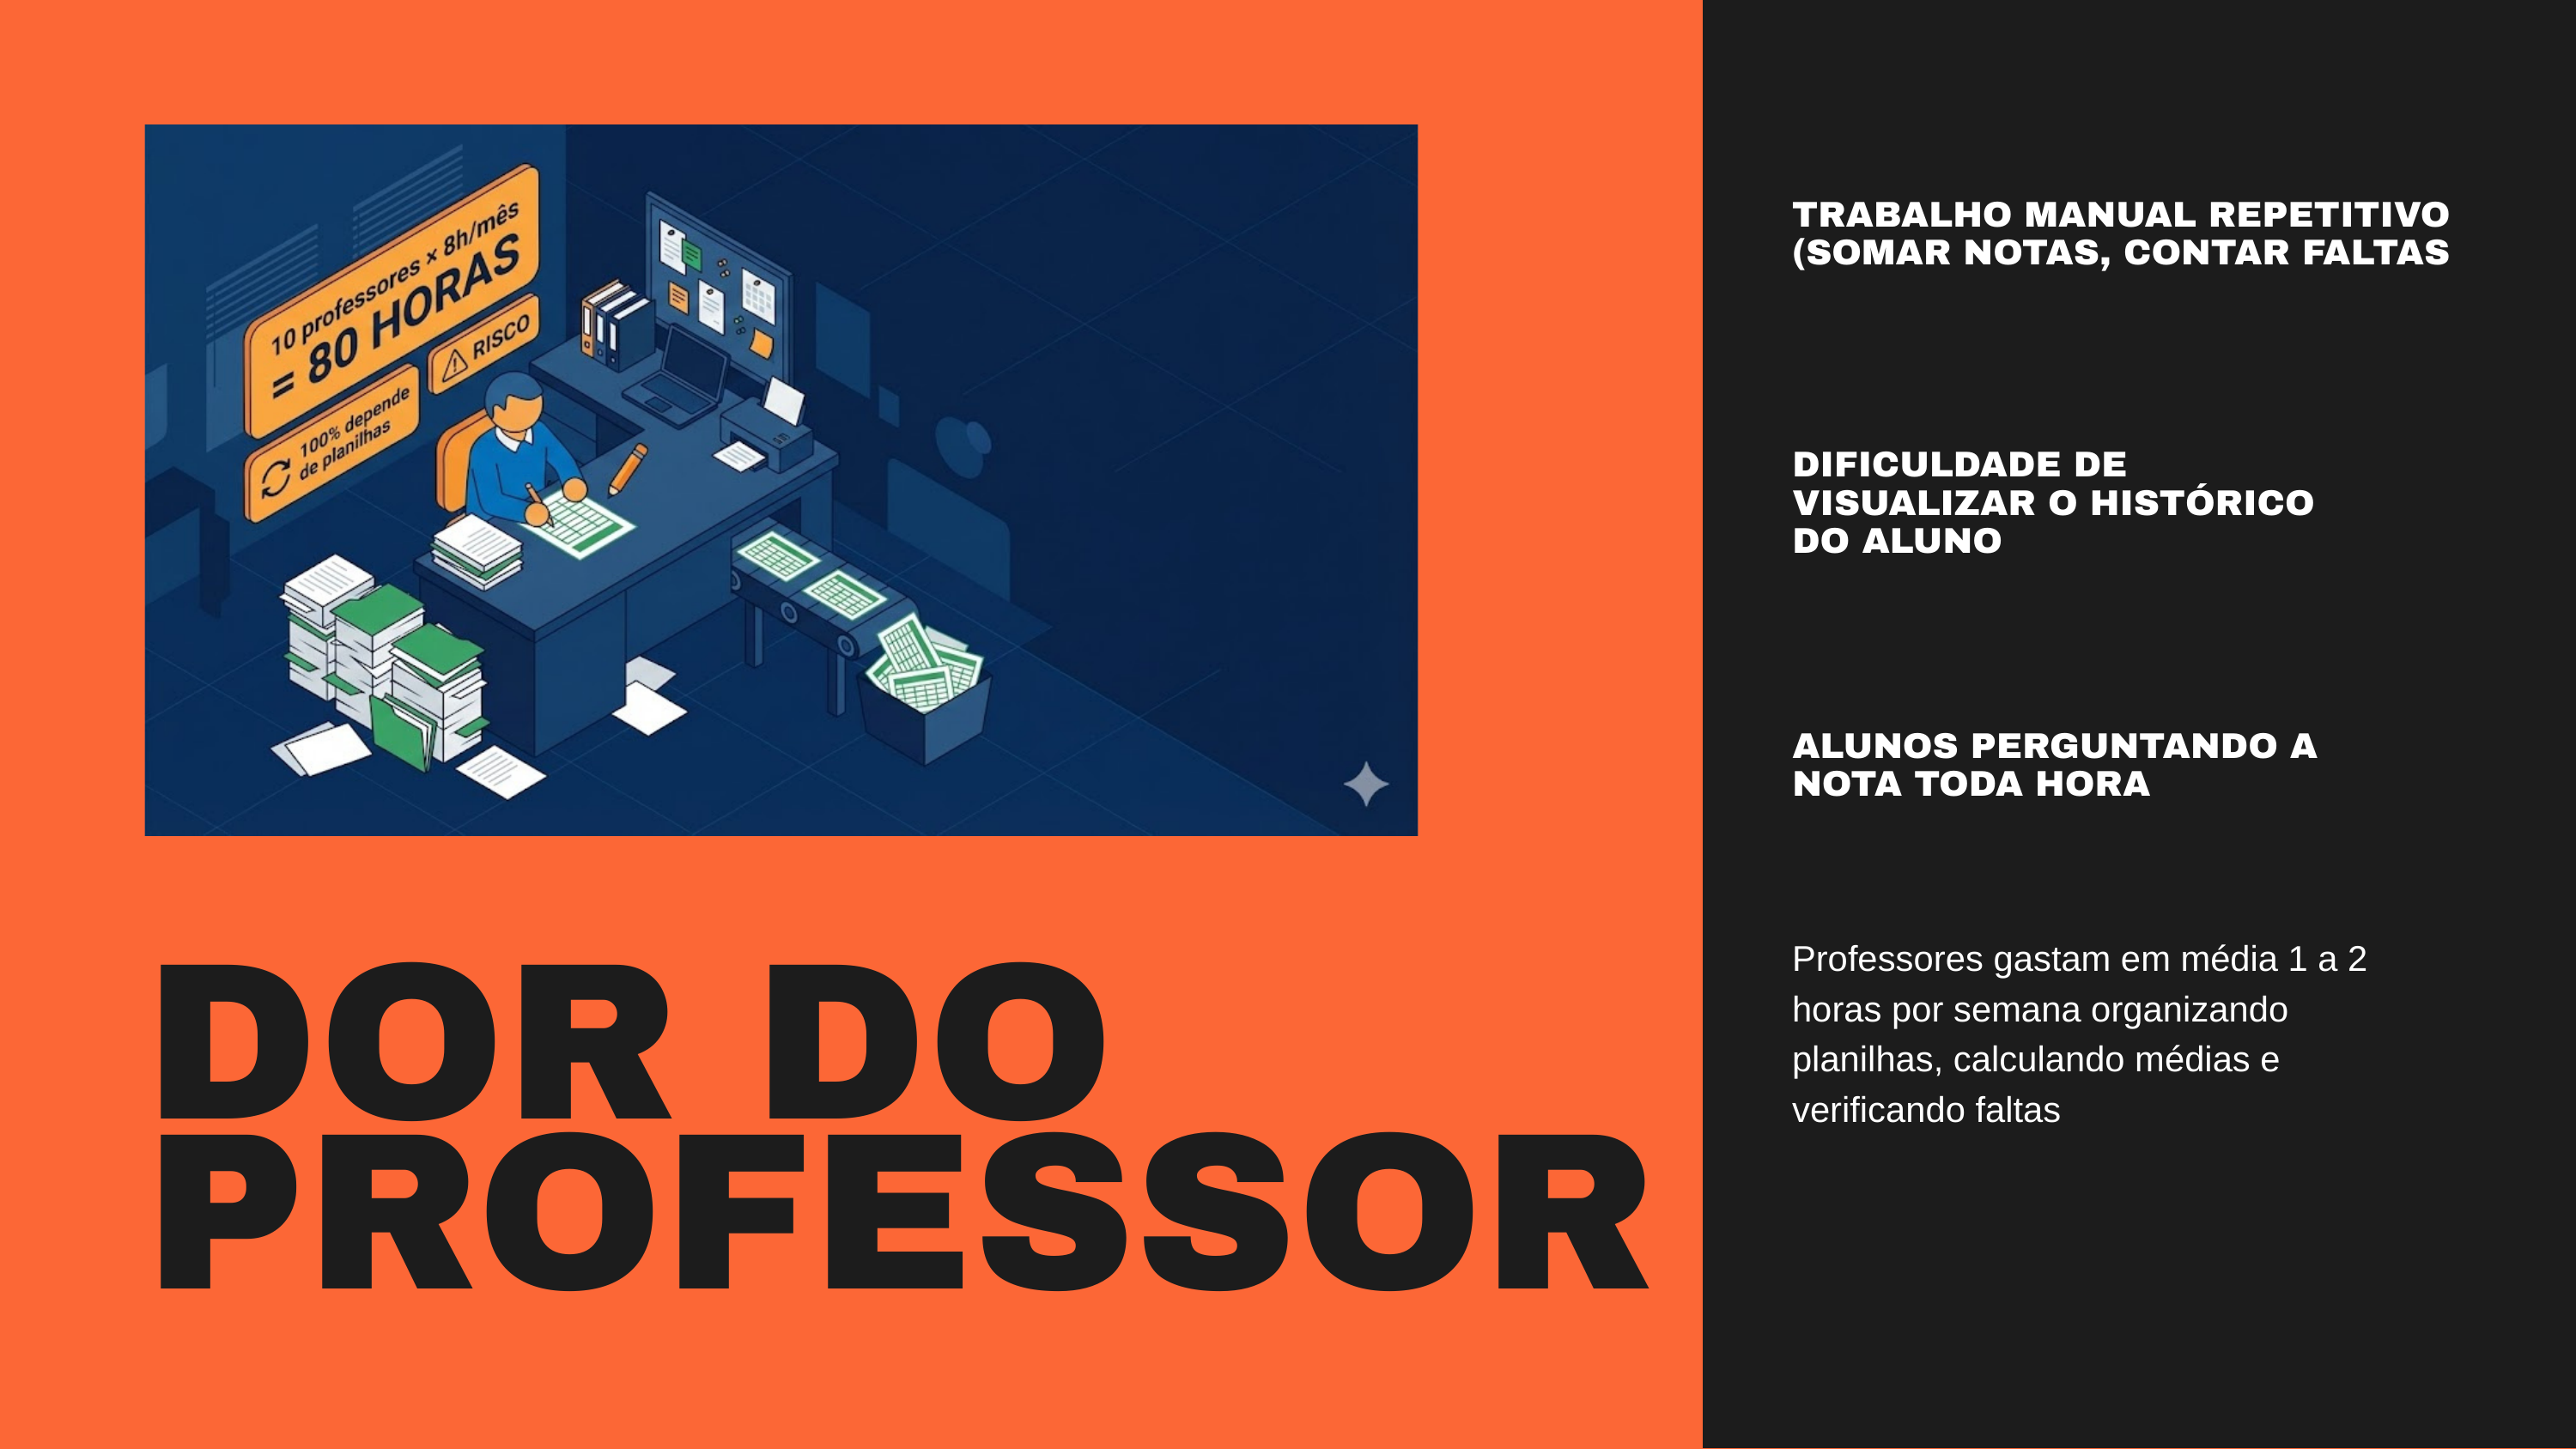

TRABALHO MANUAL REPETITIVO (SOMAR NOTAS, CONTAR FALTAS
DIFICULDADE DE VISUALIZAR O HISTÓRICO DO ALUNO
ALUNOS PERGUNTANDO A NOTA TODA HORA
Professores gastam em média 1 a 2 horas por semana organizando planilhas, calculando médias e verificando faltas
DOR DO PROFESSOR